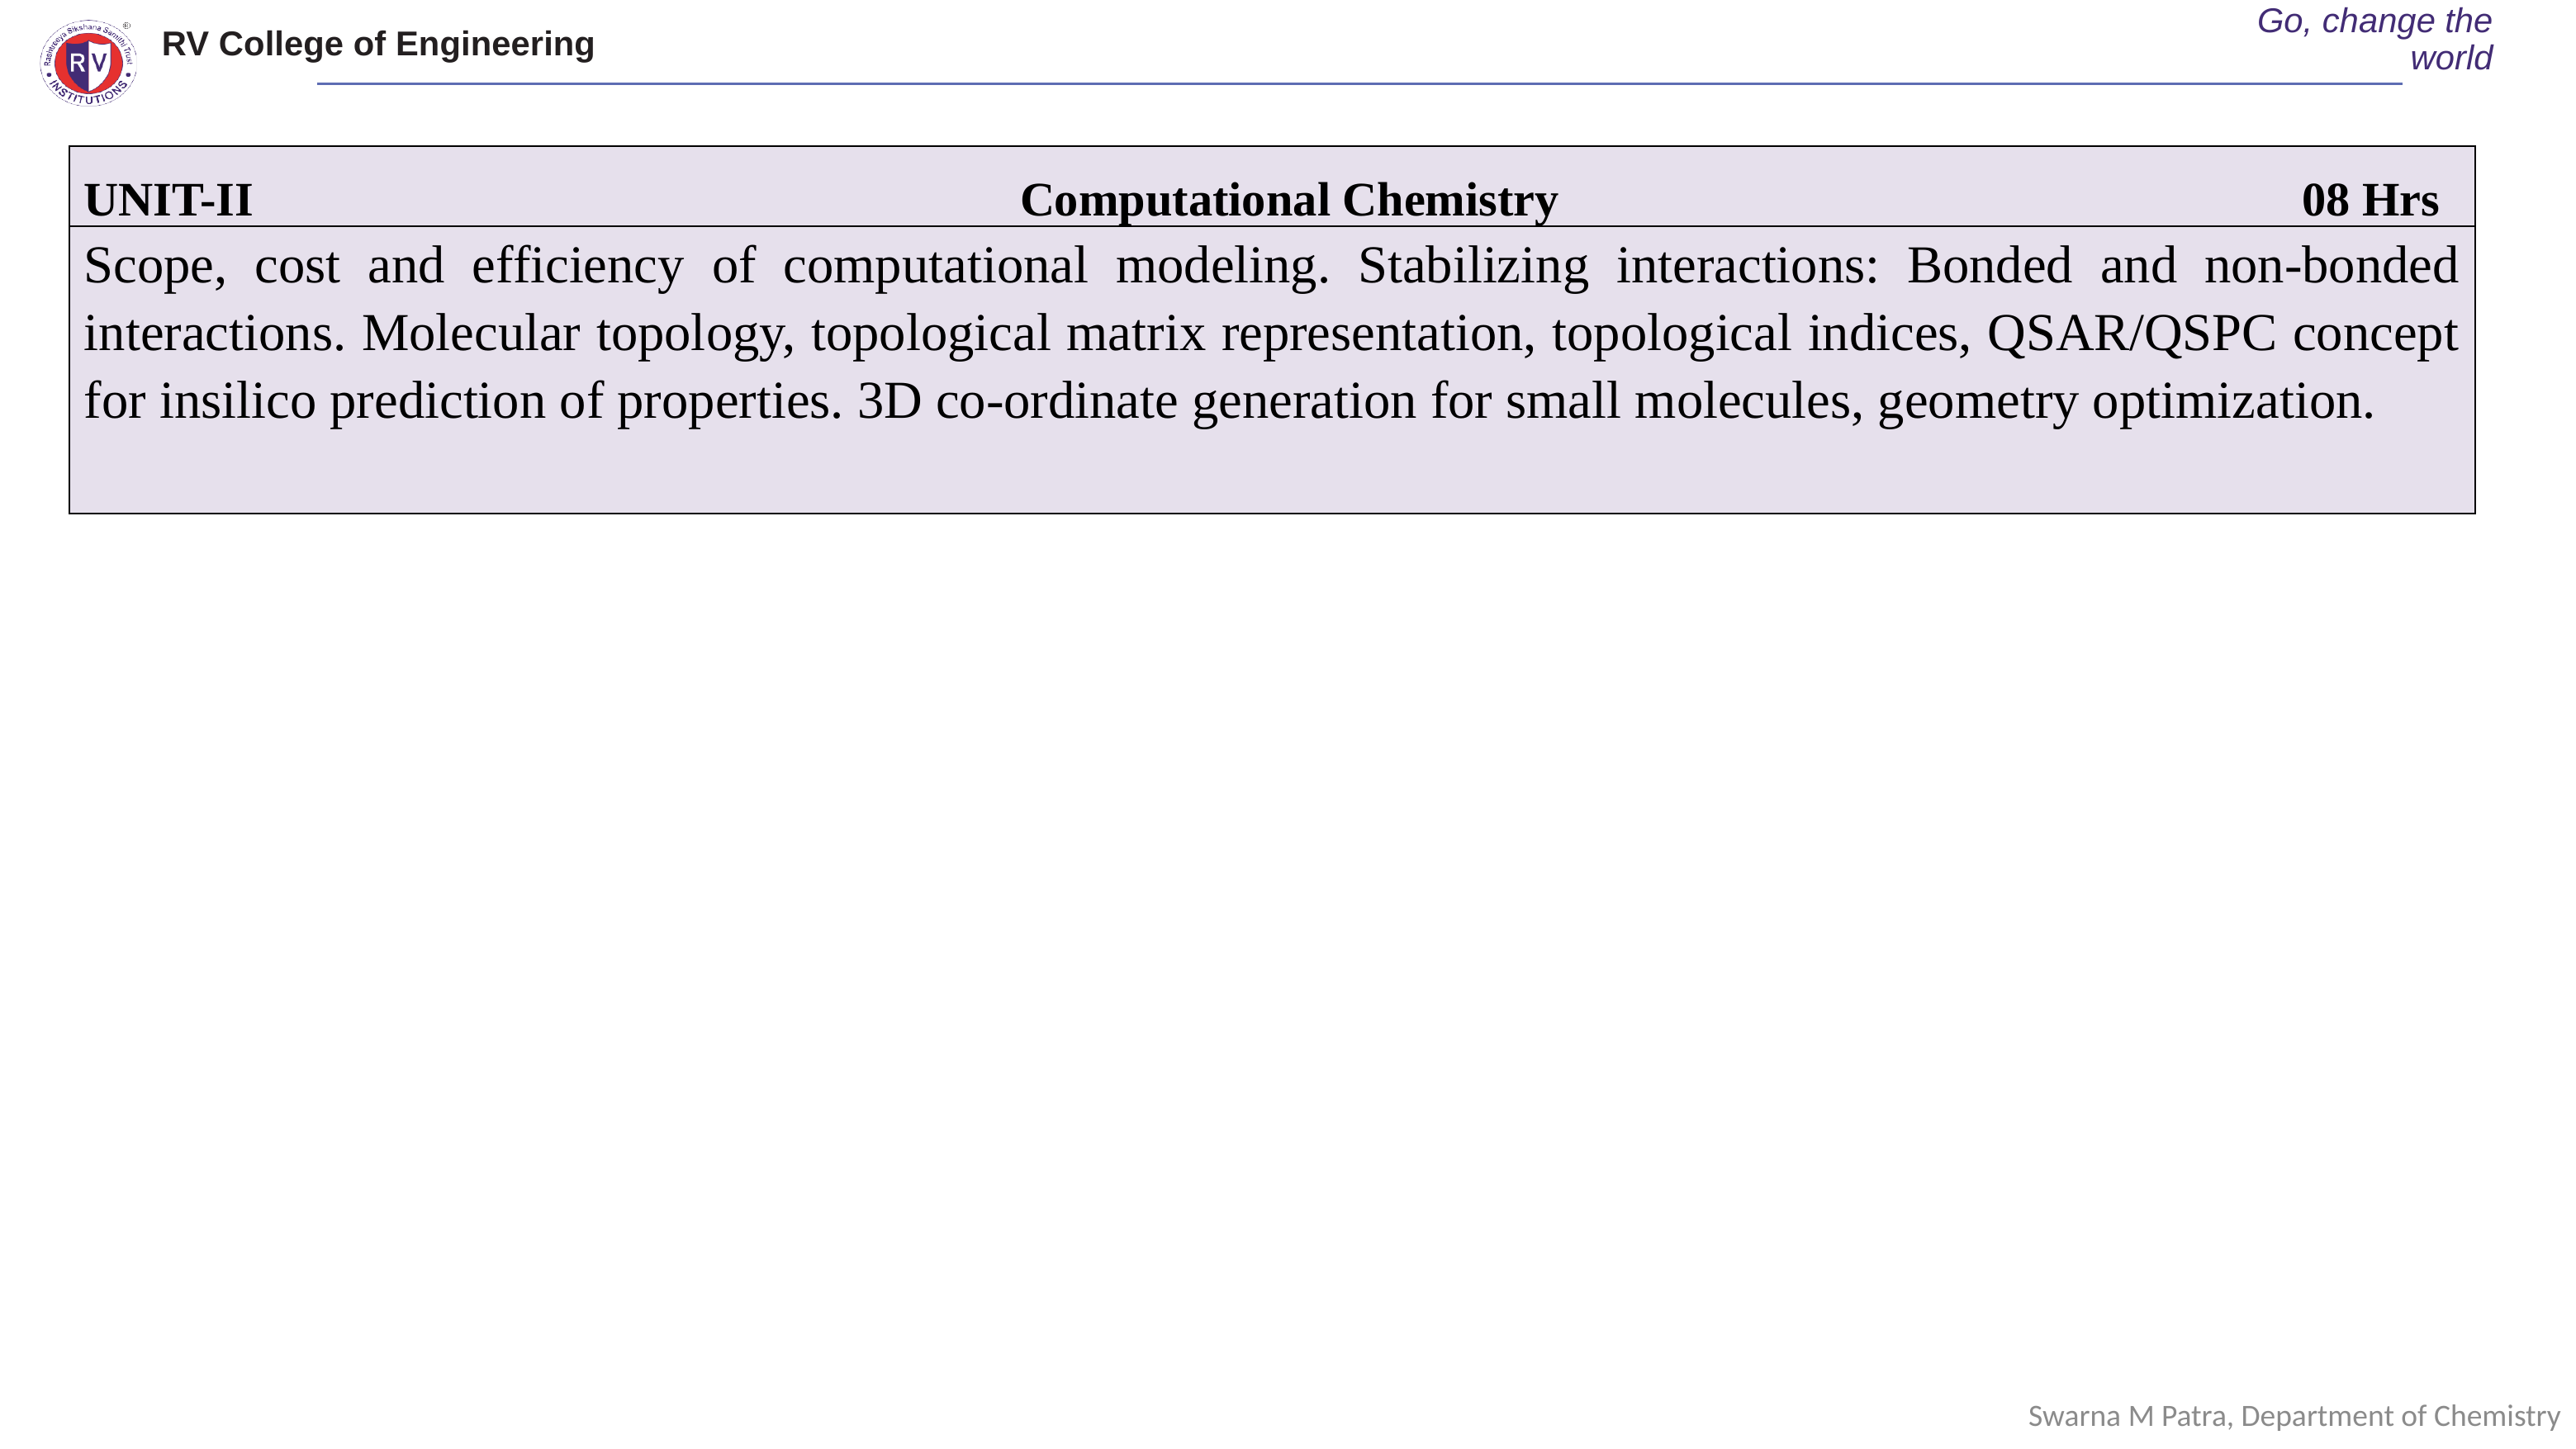

| UNIT-II Computational Chemistry 08 Hrs |
| --- |
| Scope, cost and efficiency of computational modeling. Stabilizing interactions: Bonded and non-bonded interactions. Molecular topology, topological matrix representation, topological indices, QSAR/QSPC concept for insilico prediction of properties. 3D co-ordinate generation for small molecules, geometry optimization. |